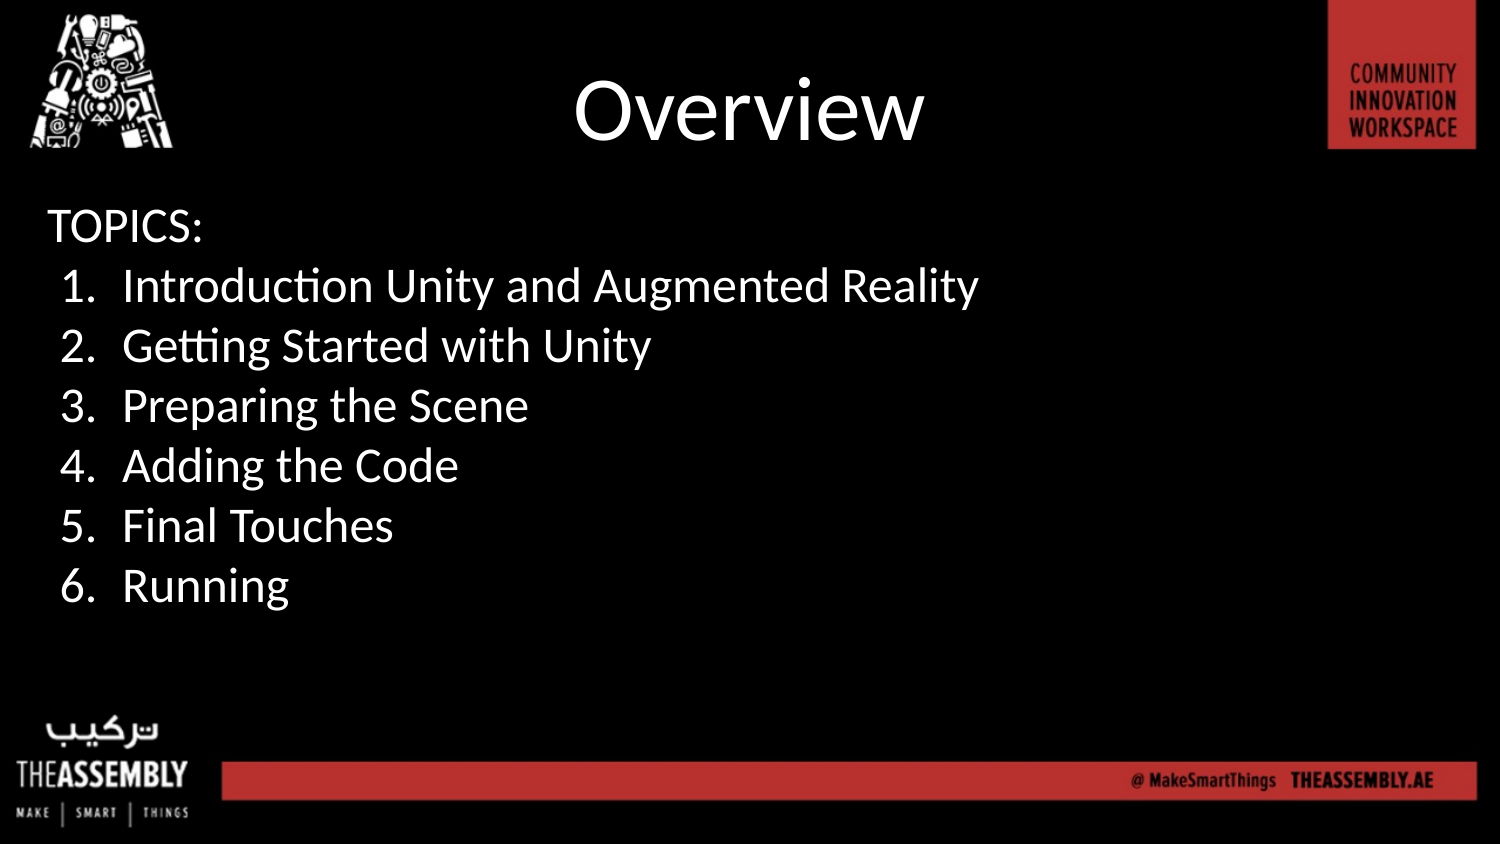

Overview
TOPICS:
Introduction Unity and Augmented Reality
Getting Started with Unity
Preparing the Scene
Adding the Code
Final Touches
Running